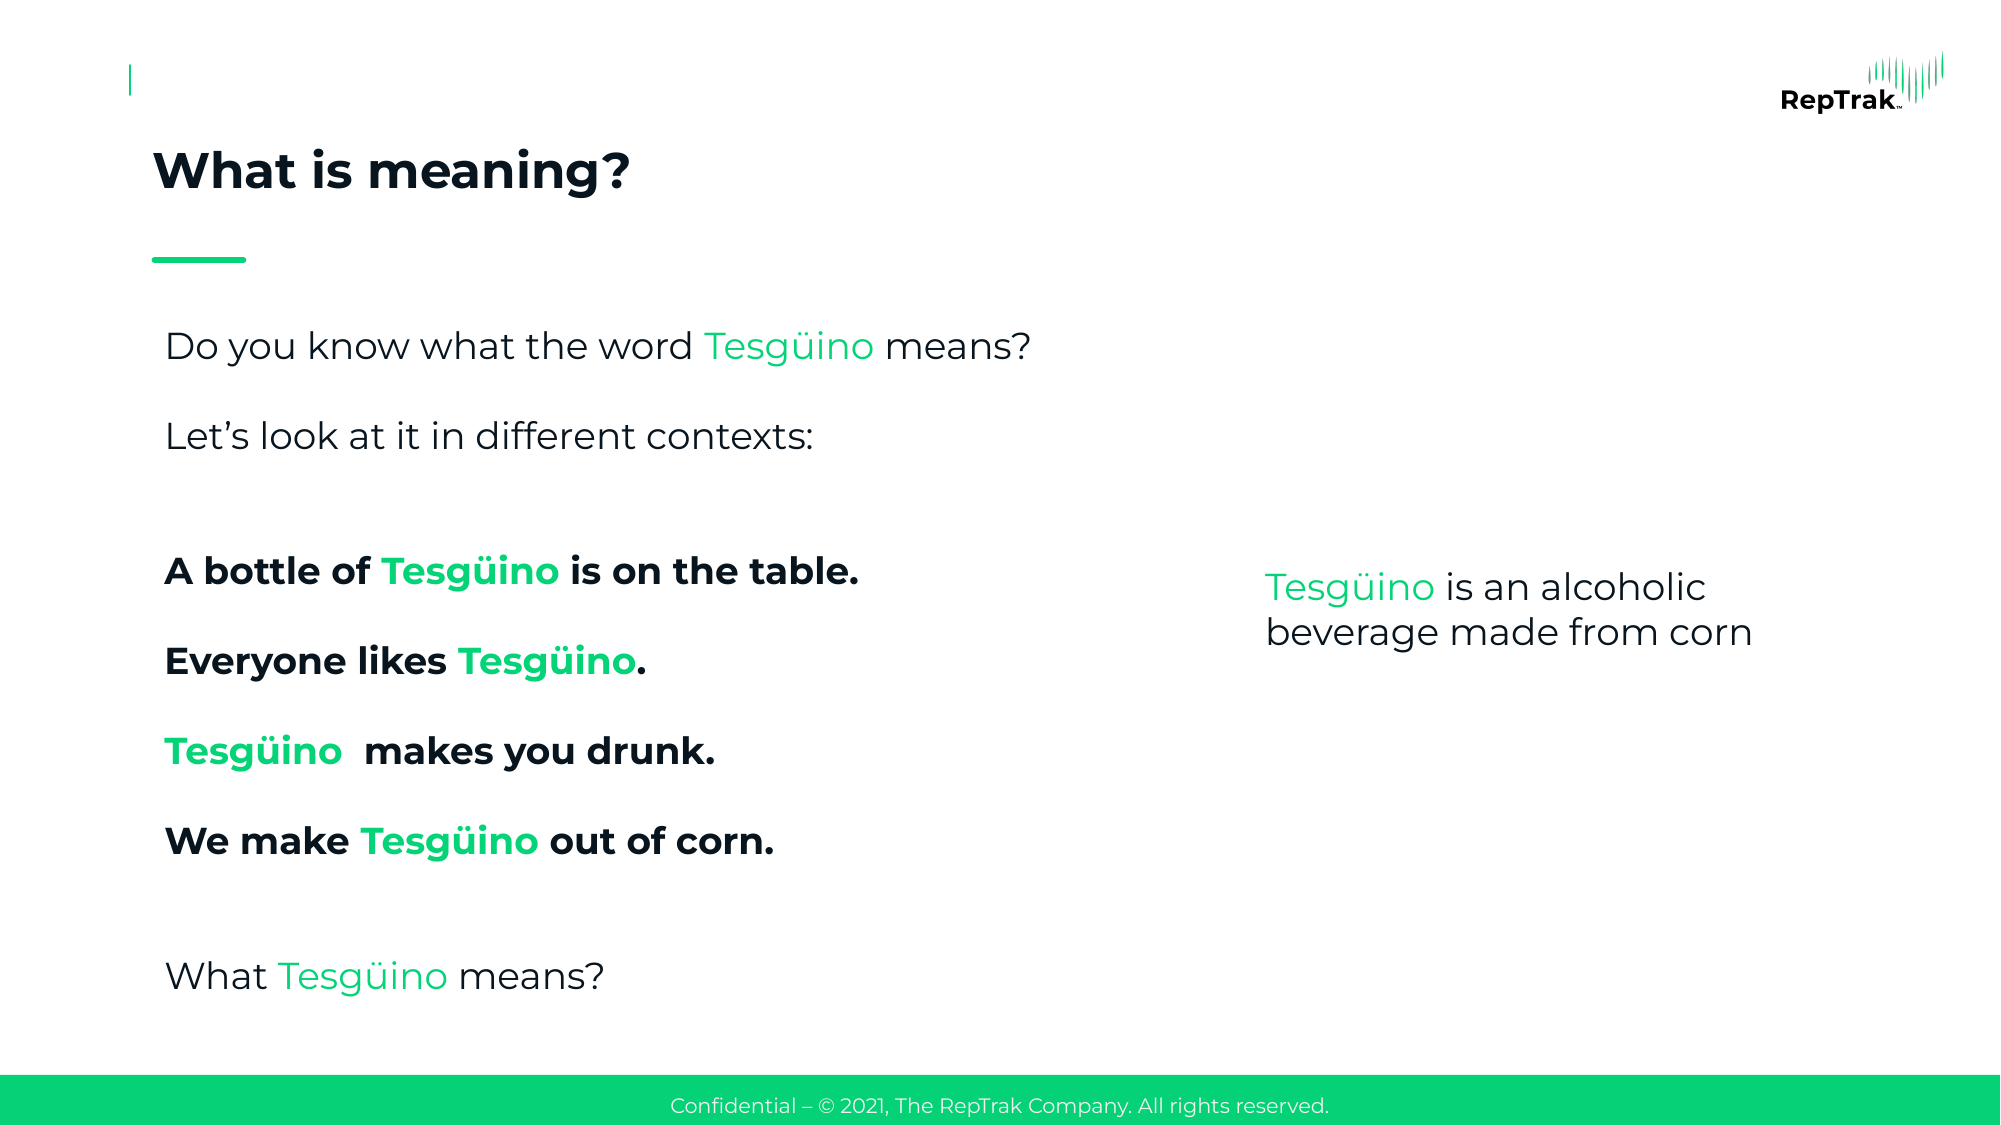

# What is meaning?
Do you know what the word Tesgüino means?

Let’s look at it in different contexts:

A bottle of Tesgüino is on the table.

Everyone likes Tesgüino.

Tesgüino  makes you drunk.

We make Tesgüino out of corn.

What Tesgüino means?

Tesgüino is an alcoholic beverage made from corn

Confidential – © 2021, The RepTrak Company. All rights reserved.